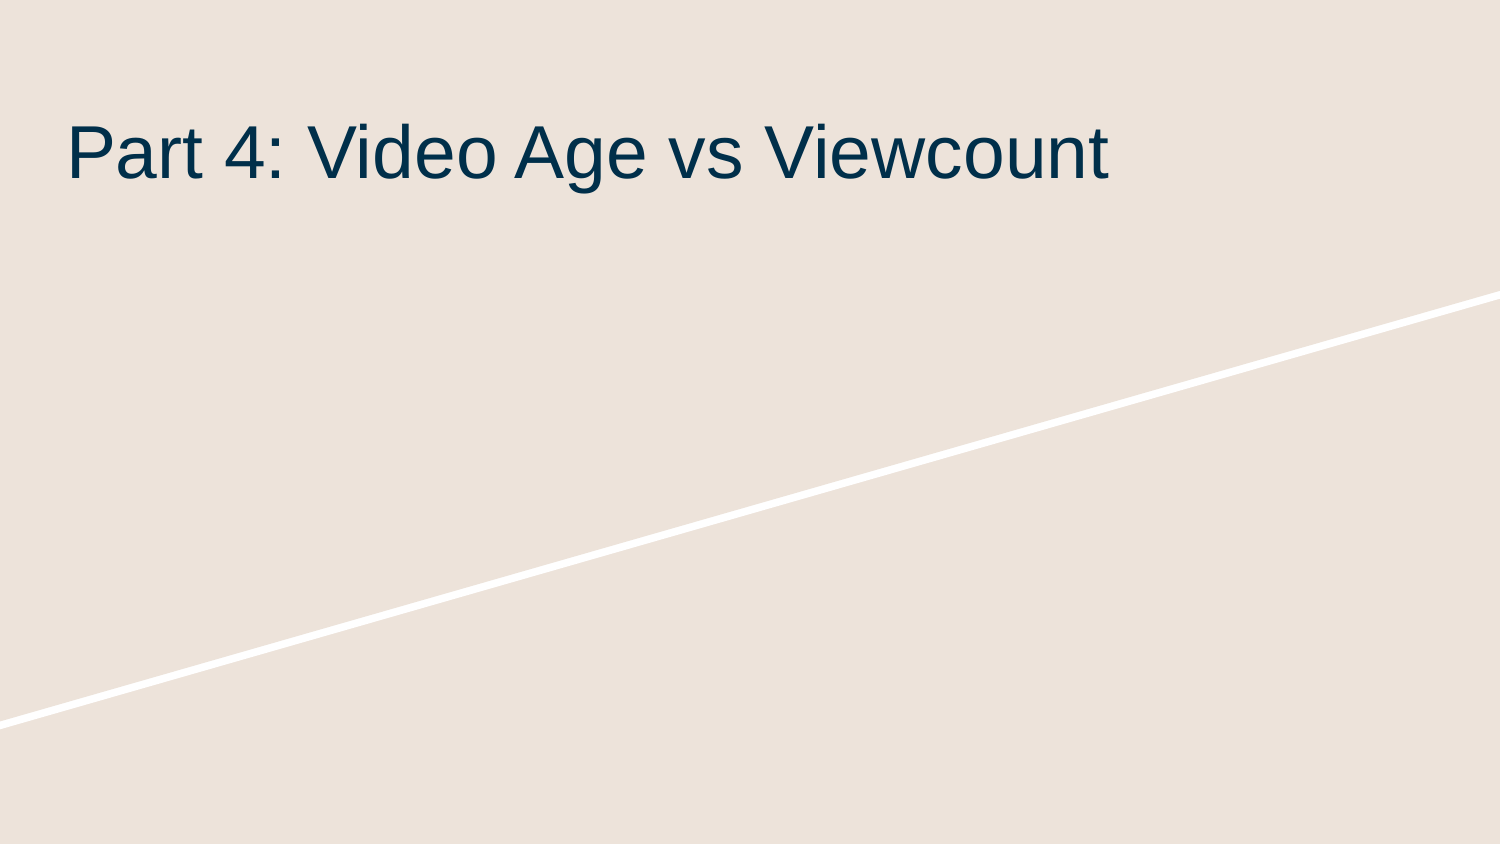

# Part 4: Video Age vs Viewcount